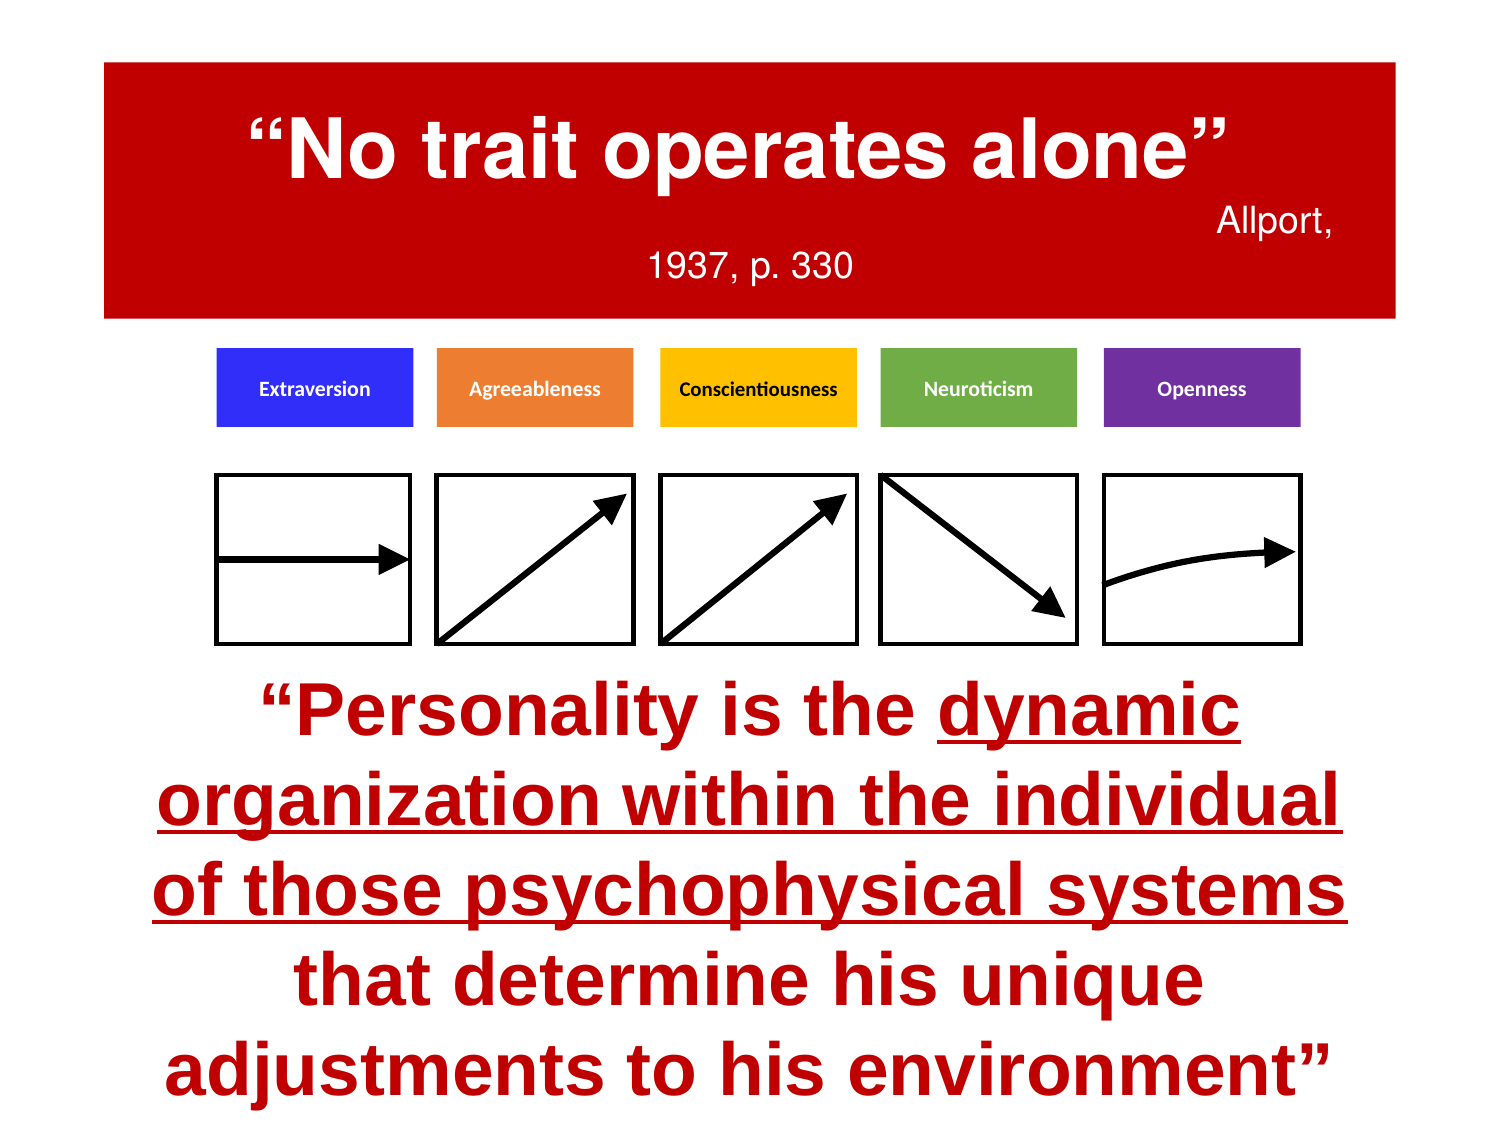

“No trait operates alone”
							Allport, 1937, p. 330
Extraversion
Conscientiousness
Agreeableness
Neuroticism
Openness

“Personality is the dynamic organization within the individual of those psychophysical systems that determine his unique adjustments to his environment”